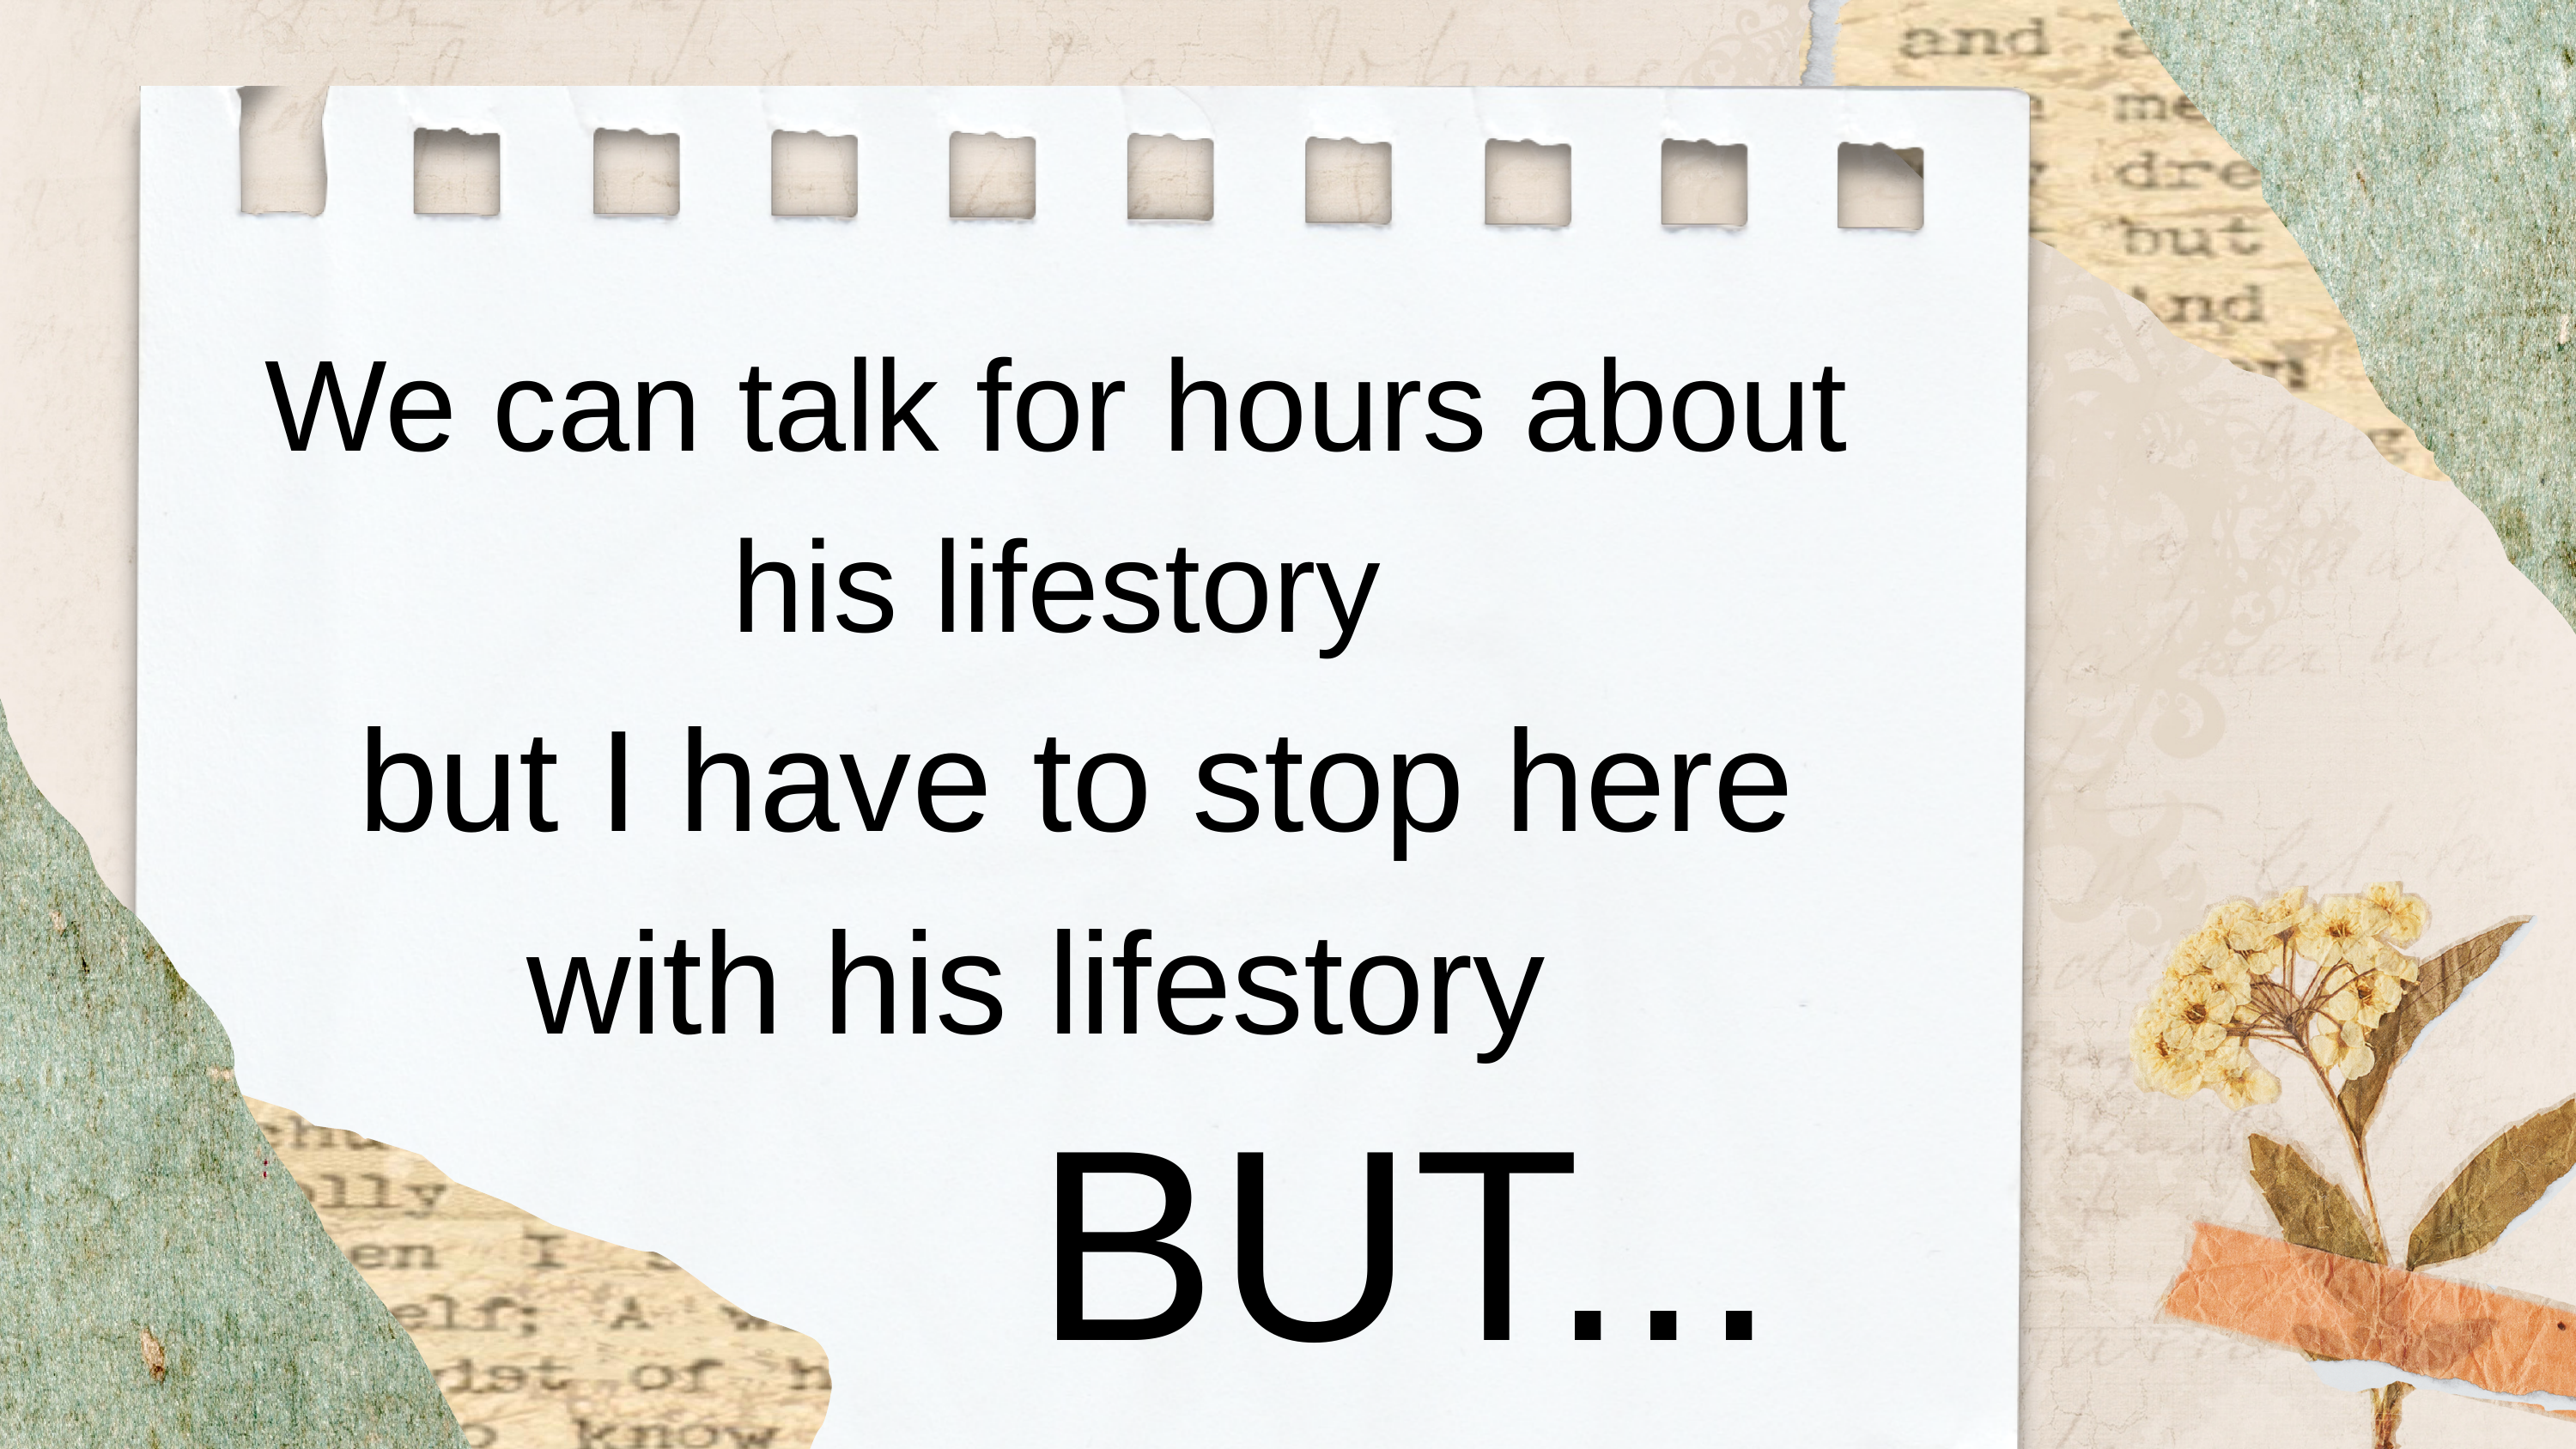

We can talk for hours about his lifestory
 but I have to stop here with his lifestory

BUT...